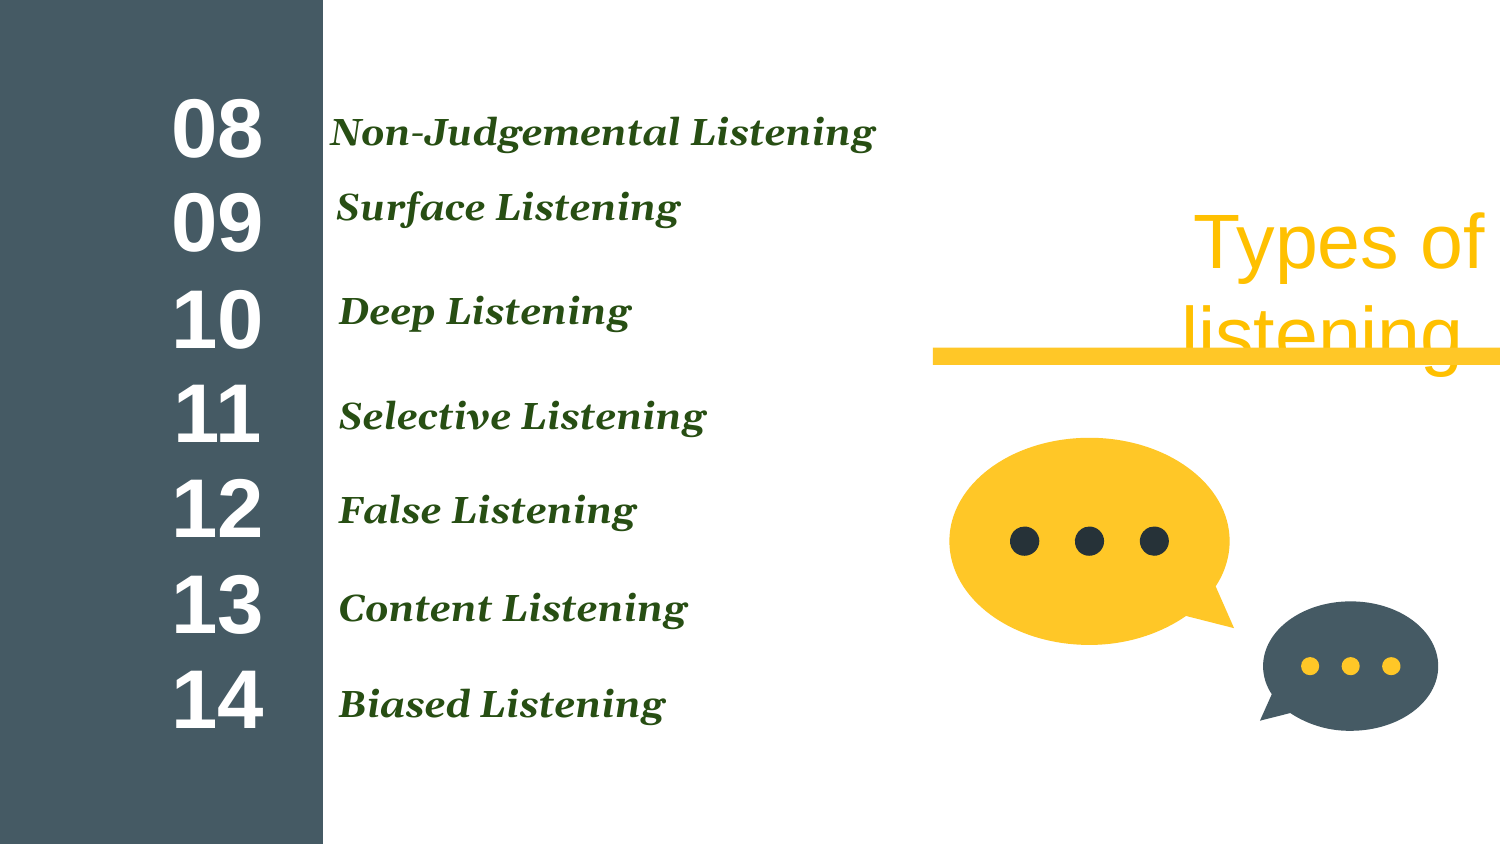

Non-Judgemental Listening
08
09
Surface Listening
Types of listening
10
Deep Listening

# 11
Selective Listening

False Listening
12
Content Listening
13

Biased Listening
14